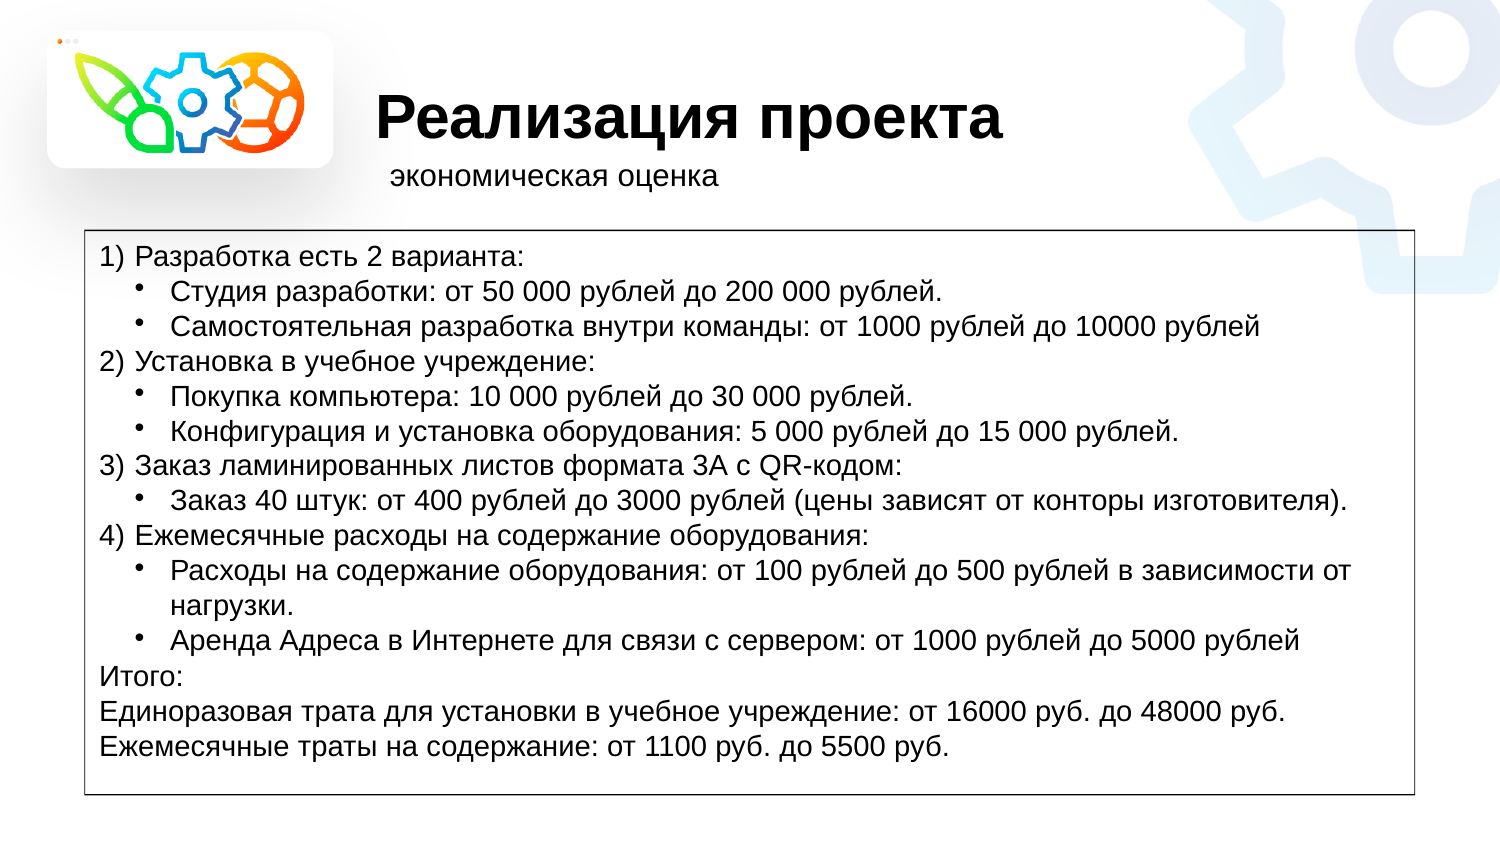

Реализация проекта
экономическая оценка

Разработка есть 2 варианта:
Студия разработки: от 50 000 рублей до 200 000 рублей.
Самостоятельная разработка внутри команды: от 1000 рублей до 10000 рублей
Установка в учебное учреждение:
Покупка компьютера: 10 000 рублей до 30 000 рублей.
Конфигурация и установка оборудования: 5 000 рублей до 15 000 рублей.
Заказ ламинированных листов формата 3А с QR-кодом:
Заказ 40 штук: от 400 рублей до 3000 рублей (цены зависят от конторы изготовителя).
Ежемесячные расходы на содержание оборудования:
Расходы на содержание оборудования: от 100 рублей до 500 рублей в зависимости от нагрузки.
Аренда Адреса в Интернете для связи с сервером: от 1000 рублей до 5000 рублей

Итого:
Единоразовая трата для установки в учебное учреждение: от 16000 руб. до 48000 руб.
Ежемесячные траты на содержание: от 1100 руб. до 5500 руб.